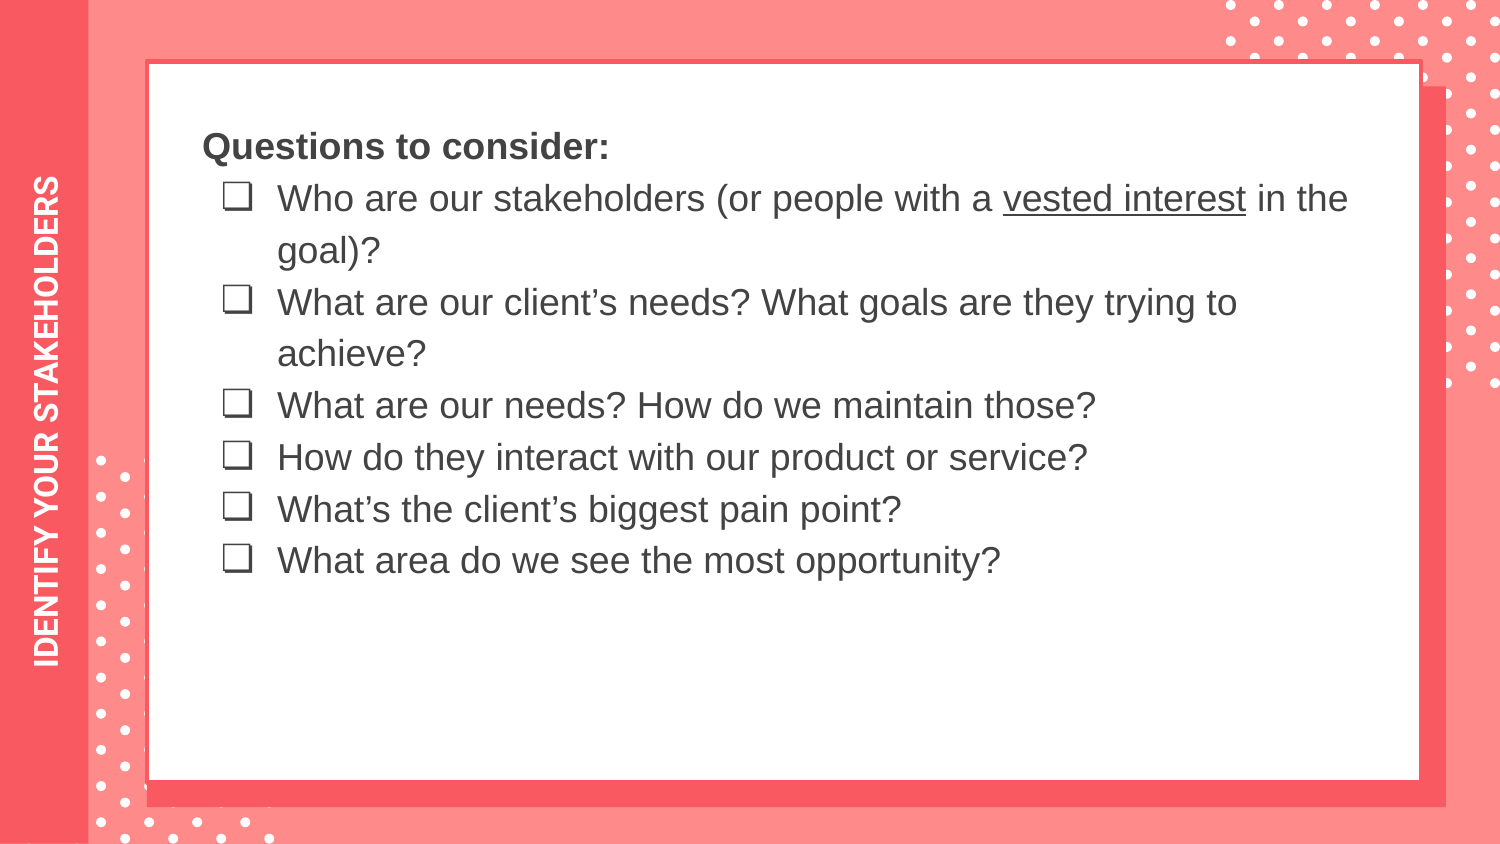

Questions to consider:
Who are our stakeholders (or people with a vested interest in the goal)?
What are our client’s needs? What goals are they trying to achieve?
What are our needs? How do we maintain those?
How do they interact with our product or service?
What’s the client’s biggest pain point?
What area do we see the most opportunity?

# IDENTIFY YOUR STAKEHOLDERS